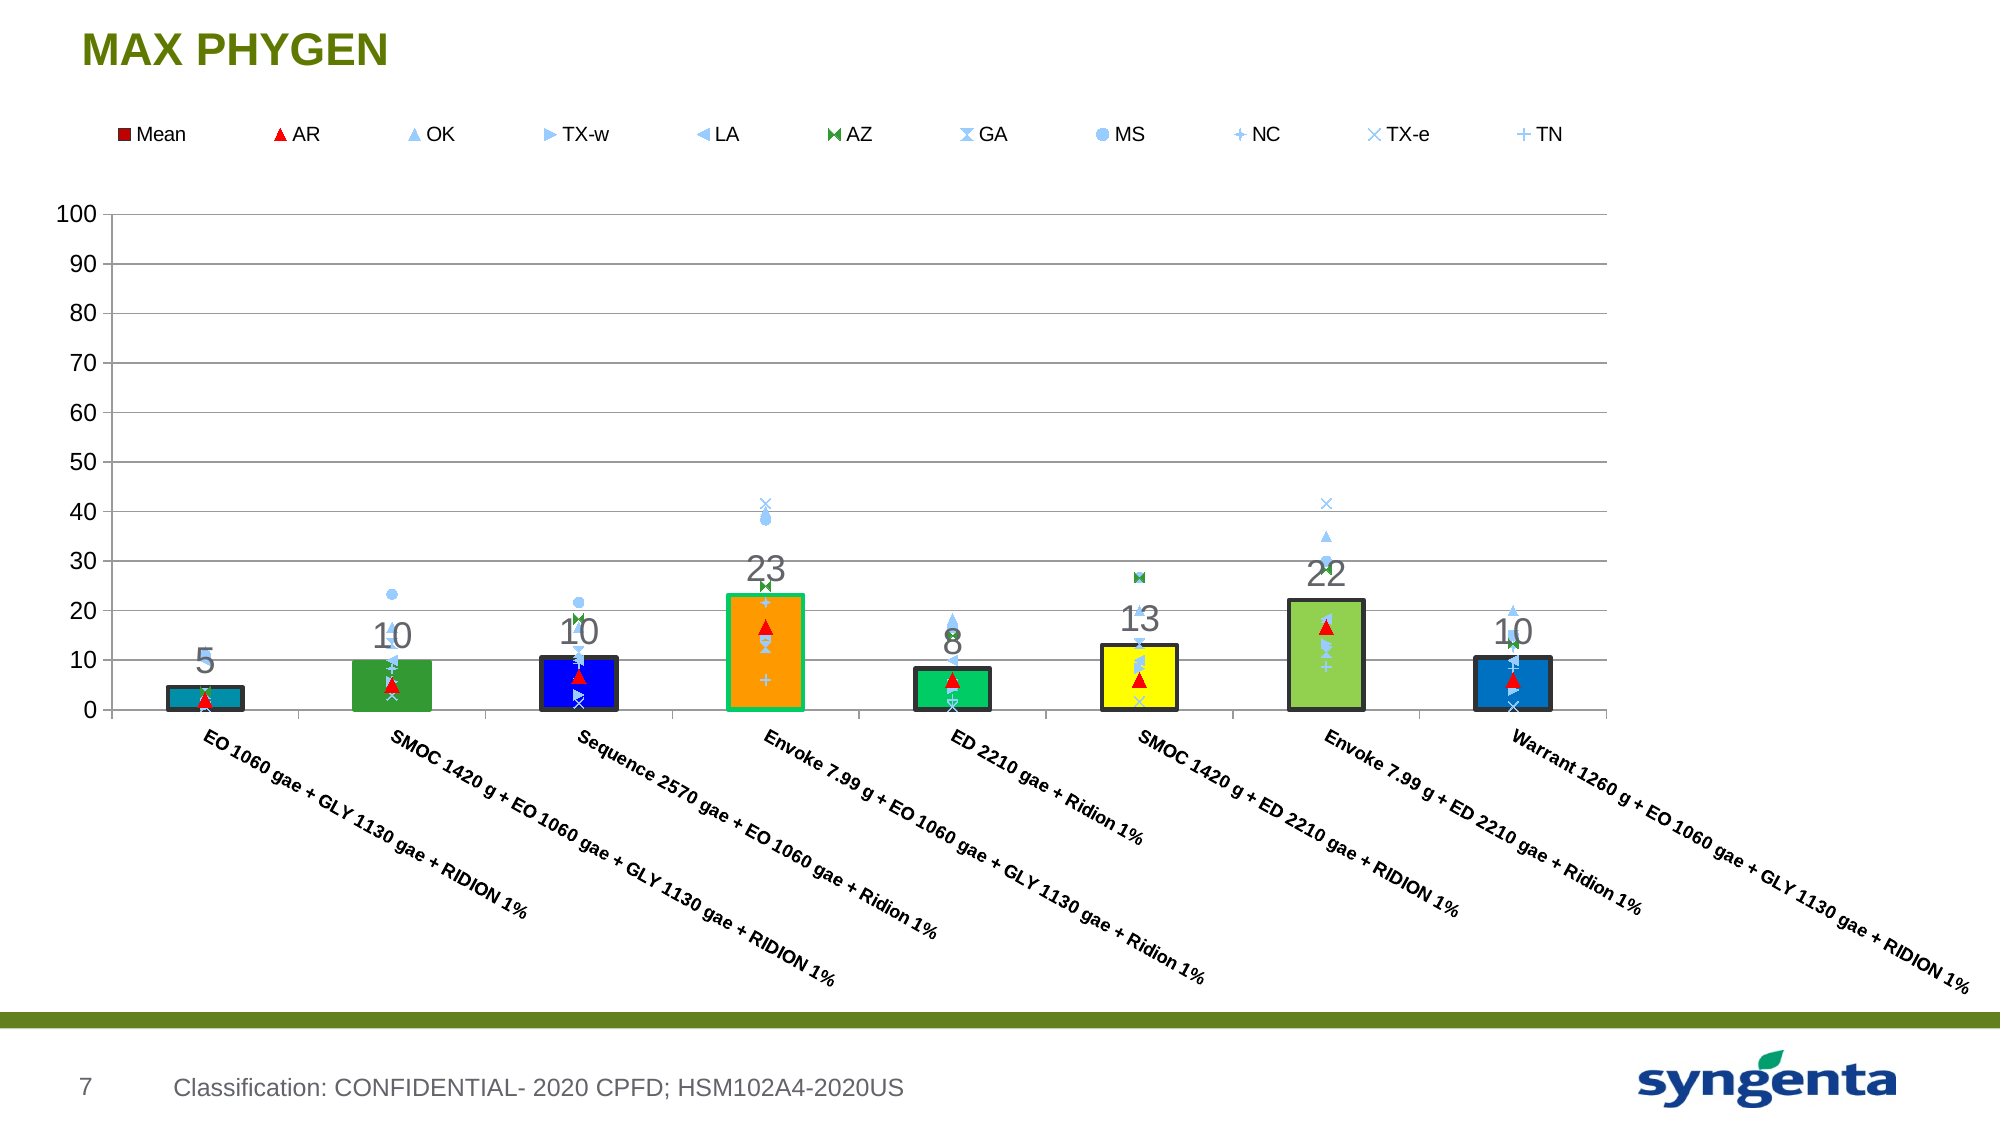

# MAX PHYGEN

### Chart

| Category | Mean | AR | OK | TX-w | LA | AZ | GA | MS | NC | TX-e | TN |
|---|---|---|---|---|---|---|---|---|---|---|---|
| EO 1060 gae + GLY 1130 gae + RIDION 1% | 4.566666666666401 | 2.0 | 11.666666666666 | 1.0 | 10.0 | 3.666666666666 | 3.333333333333 | 11.0 | 1.0 | 0.666666666666 | 1.333333333333 |
| SMOC 1420 g + EO 1060 gae + GLY 1130 gae + RIDION 1% | 9.633333333333002 | 5.0 | 16.666666666666 | 5.666666666666 | 10.0 | 5.333333333333 | 13.333333333333 | 23.333333333333 | 8.333333333333 | 3.0 | 5.666666666666 |
| Sequence 2570 gae + EO 1060 gae + Ridion 1% | 10.4999999999996 | 6.666666666666 | 16.666666666666 | 3.0 | 10.0 | 18.333333333333 | 11.666666666666 | 21.666666666666 | 6.333333333333 | 1.333333333333 | 9.333333333333 |
| Envoke 7.99 g + EO 1060 gae + GLY 1130 gae + Ridion 1% | 23.1999999999997 | 16.666666666666 | 40.0 | 15.0 | 15.0 | 25.0 | 12.666666666666 | 38.333333333333 | 21.666666666666 | 41.666666666666 | 6.0 |
| ED 2210 gae + Ridion 1% | 8.299999999999802 | 6.0 | 18.333333333333 | 4.333333333333 | 10.0 | 15.0 | 5.0 | 16.666666666666 | 5.0 | 0.666666666666 | 2.0 |
| SMOC 1420 g + ED 2210 gae + RIDION 1% | 13.033333333333001 | 6.0 | 20.0 | 8.333333333333 | 10.0 | 26.666666666666 | 13.333333333333 | 26.666666666666 | 9.333333333333 | 1.666666666666 | 8.333333333333 |
| Envoke 7.99 g + ED 2210 gae + Ridion 1% | 22.133333333332903 | 16.666666666666 | 35.0 | 13.333333333333 | 18.333333333333 | 28.333333333333 | 11.666666666666 | 30.0 | 17.666666666666 | 41.666666666666 | 8.666666666666 |
| Warrant 1260 g + EO 1060 gae + GLY 1130 gae + RIDION 1% | 10.499999999999801 | 6.0 | 20.0 | 4.0 | 10.0 | 13.333333333333 | 15.0 | 15.0 | 12.666666666666 | 0.666666666666 | 8.333333333333 |
Classification: CONFIDENTIAL- 2020 CPFD; HSM102A4-2020US